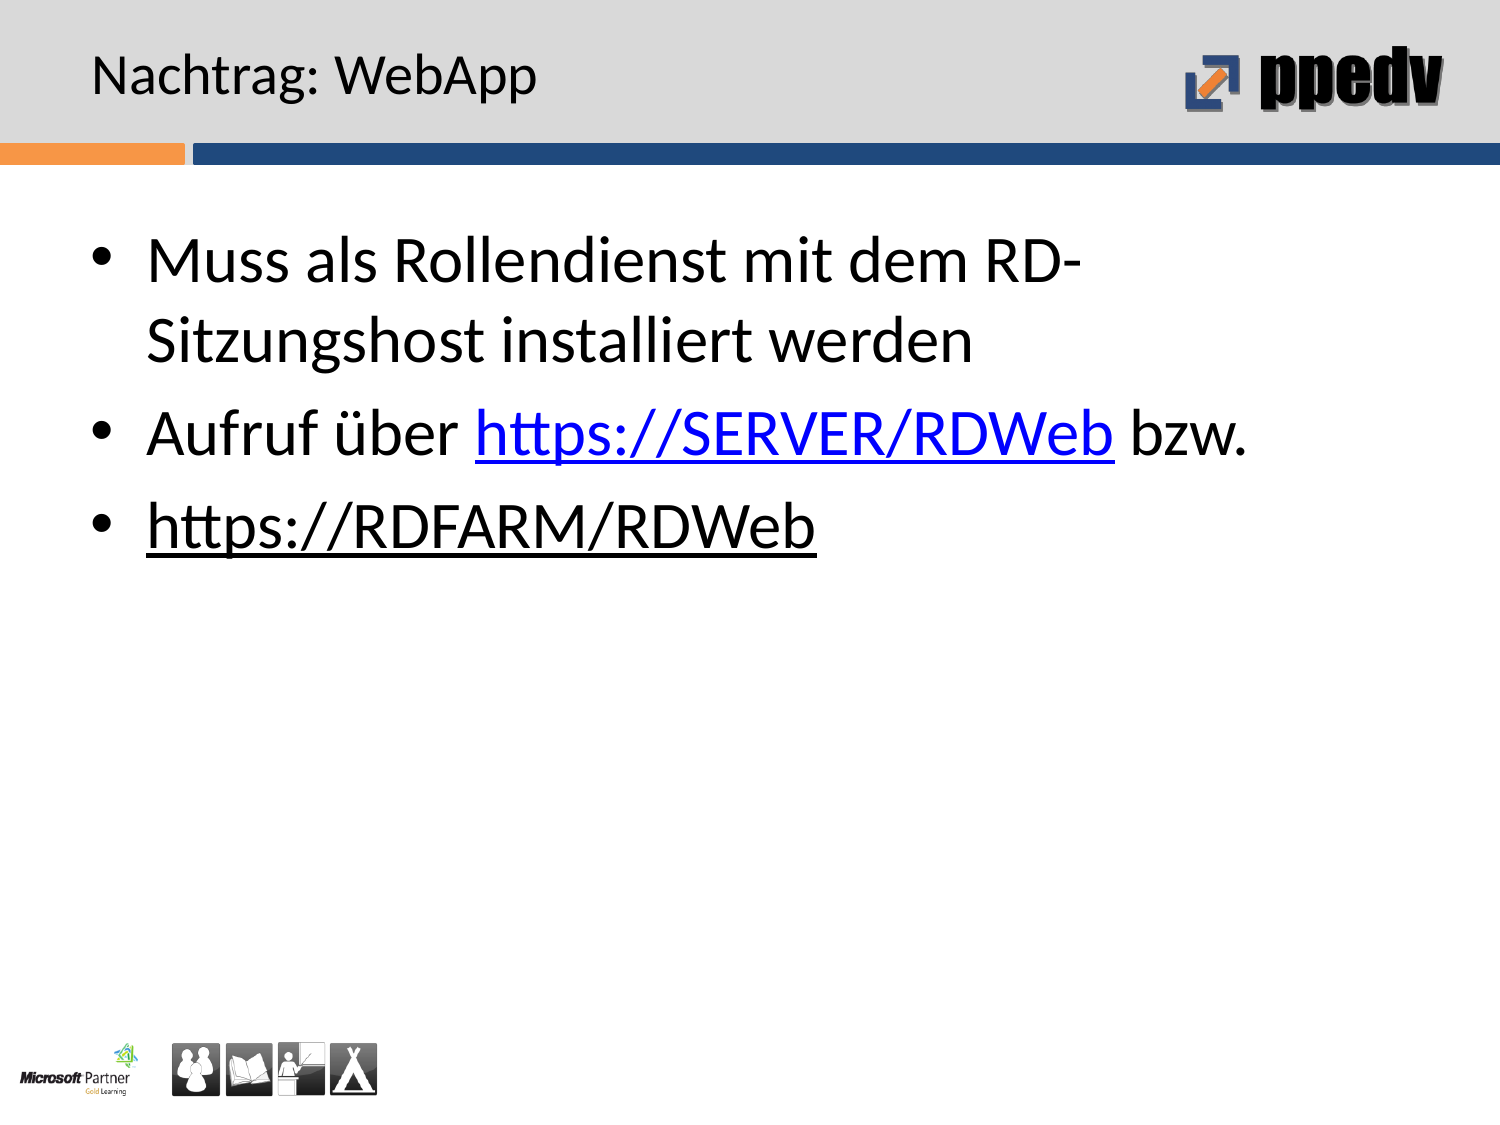

# Nachtrag: WebApp
Muss als Rollendienst mit dem RD-Sitzungshost installiert werden
Aufruf über https://SERVER/RDWeb bzw.
https://RDFARM/RDWeb